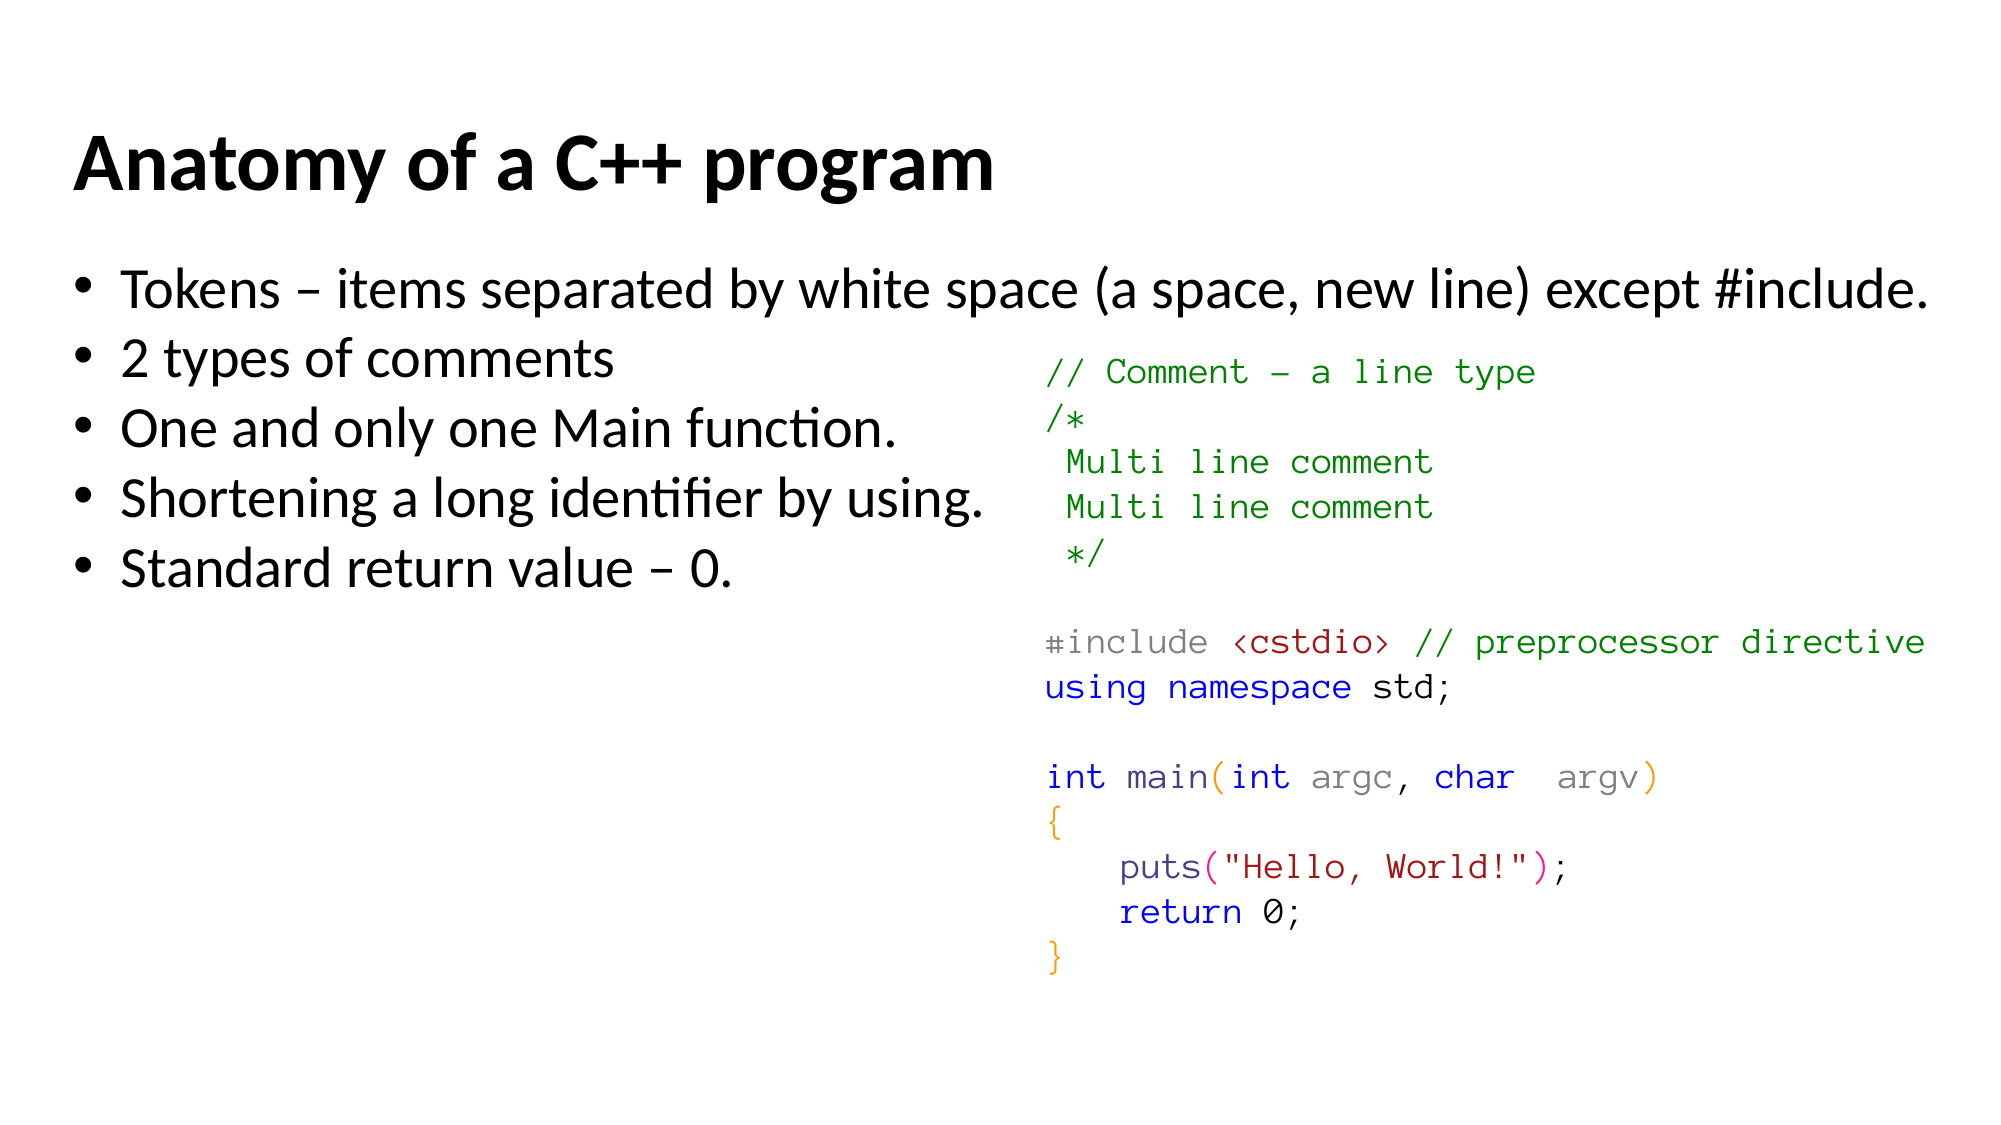

Anatomy of a C++ program
Tokens – items separated by white space (a space, new line) except #include.
2 types of comments
One and only one Main function.
Shortening a long identifier by using.
Standard return value – 0.
// Comment - a line type
/*
 Multi line comment
 Multi line comment
 */

#include <cstdio> // preprocessor directive
using namespace std;

int main(int argc, char  argv)
{
puts("Hello, World!");
return 0;
}